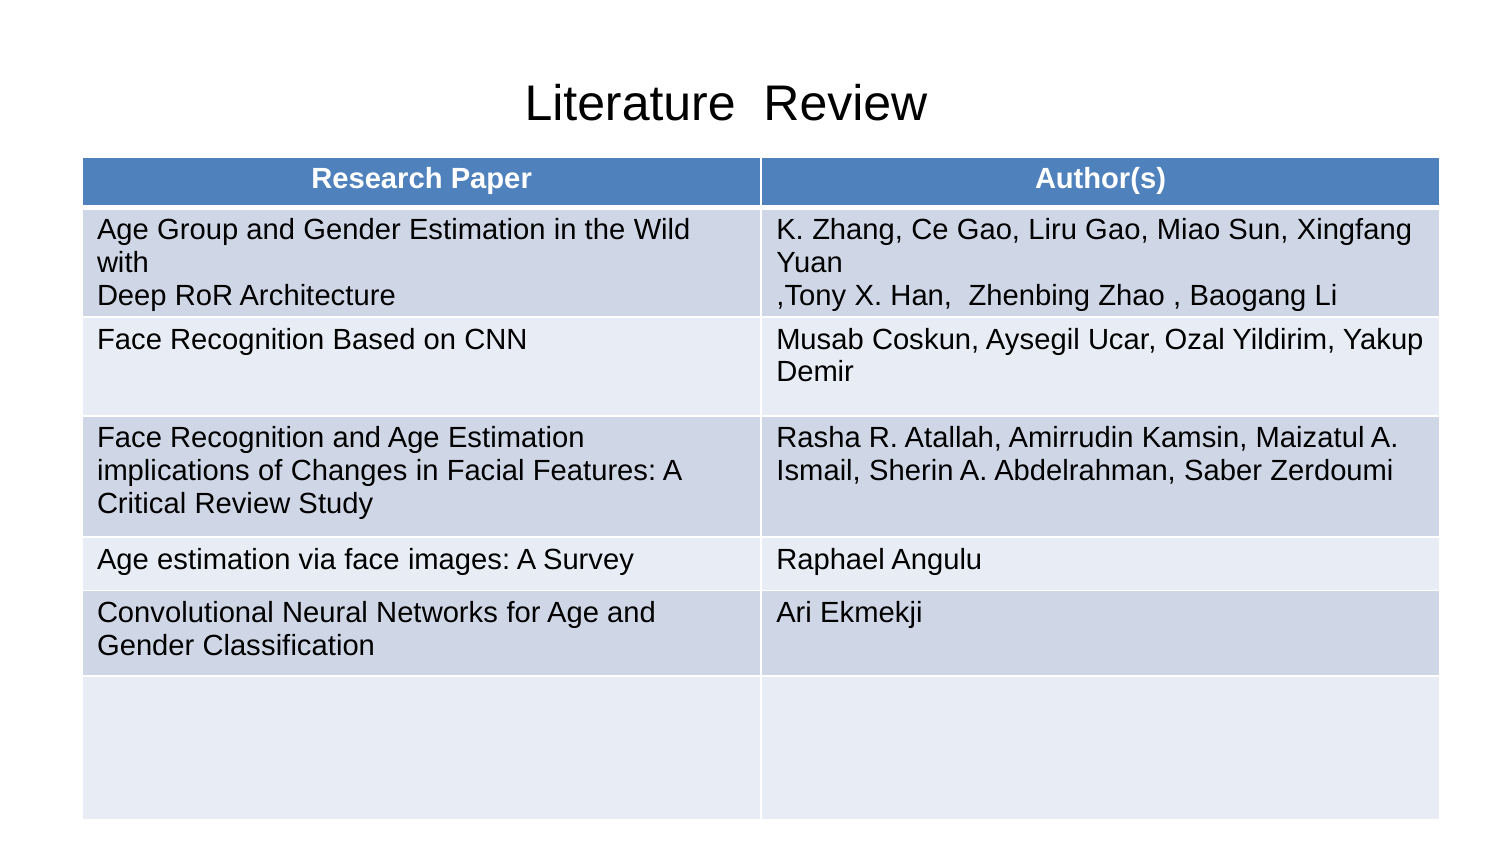

Literature  Review
| Research Paper | Author(s) |
| --- | --- |
| Age Group and Gender Estimation in the Wild with Deep RoR Architecture | K. Zhang, Ce Gao, Liru Gao, Miao Sun, Xingfang Yuan ,Tony X. Han, Zhenbing Zhao , Baogang Li |
| Face Recognition Based on CNN | Musab Coskun, Aysegil Ucar, Ozal Yildirim, Yakup Demir |
| Face Recognition and Age Estimation implications of Changes in Facial Features: A Critical Review Study | Rasha R. Atallah, Amirrudin Kamsin, Maizatul A. Ismail, Sherin A. Abdelrahman, Saber Zerdoumi |
| Age estimation via face images: A Survey | Raphael Angulu |
| Convolutional Neural Networks for Age and Gender Classification | Ari Ekmekji |
|  |  |